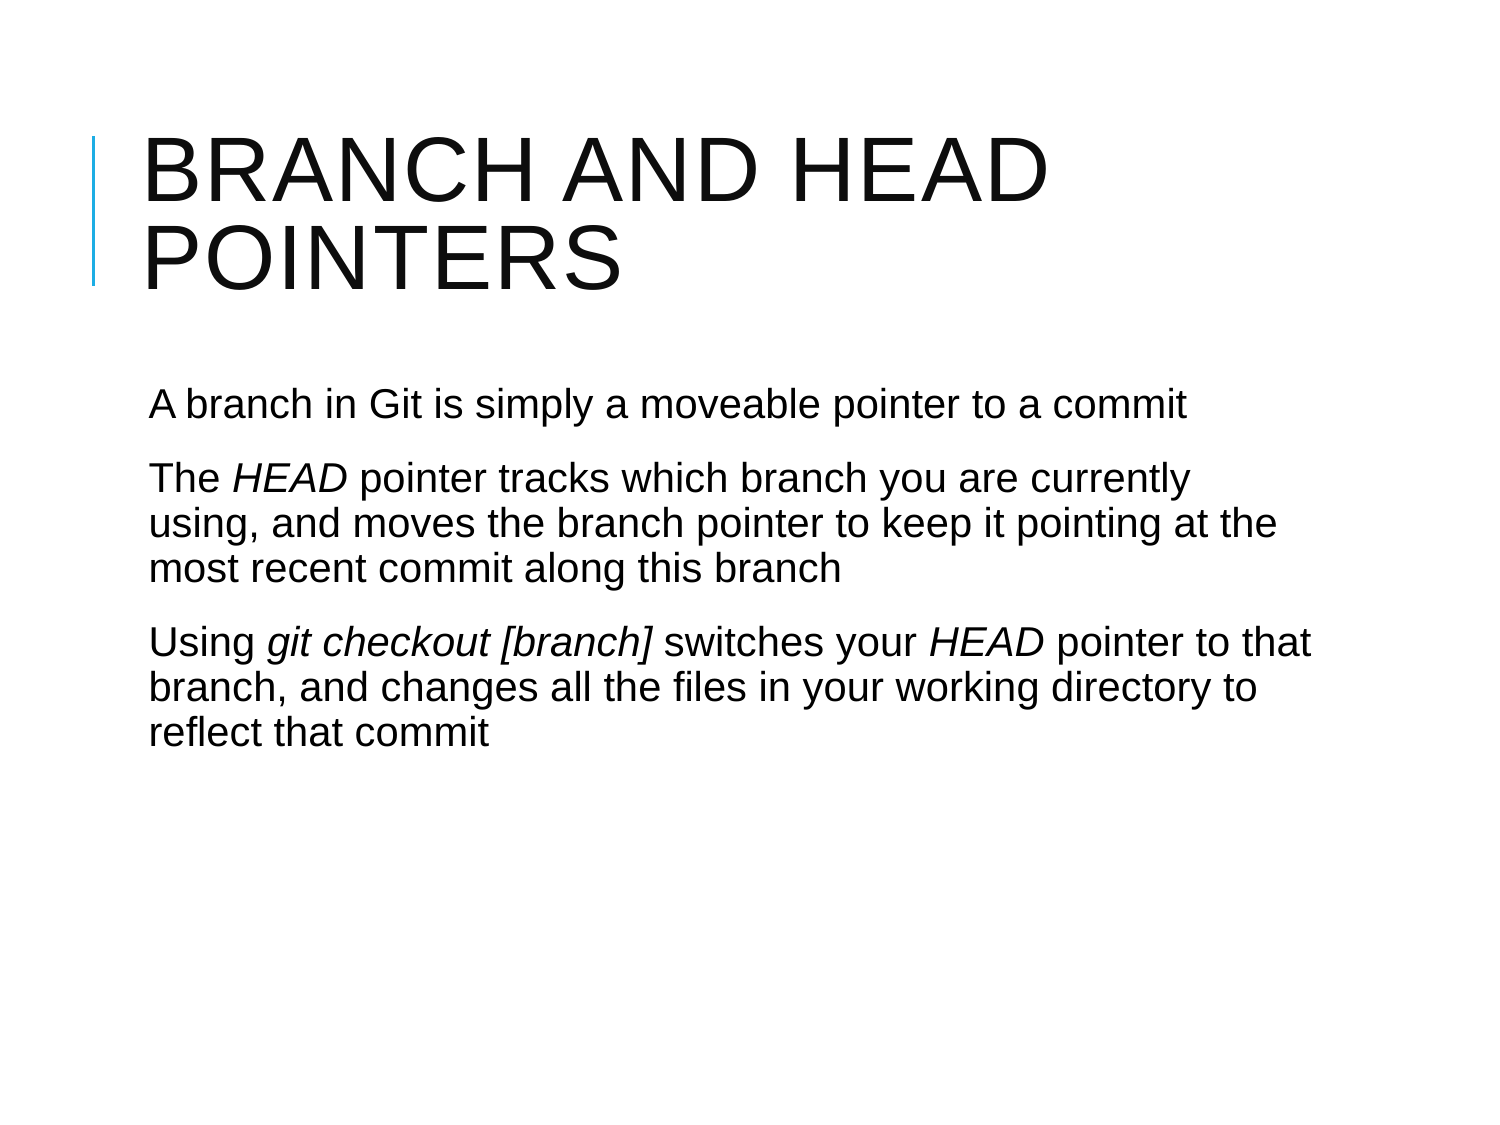

# Branch and HEAD Pointers
A branch in Git is simply a moveable pointer to a commit
The HEAD pointer tracks which branch you are currently using, and moves the branch pointer to keep it pointing at the most recent commit along this branch
Using git checkout [branch] switches your HEAD pointer to that branch, and changes all the files in your working directory to reflect that commit